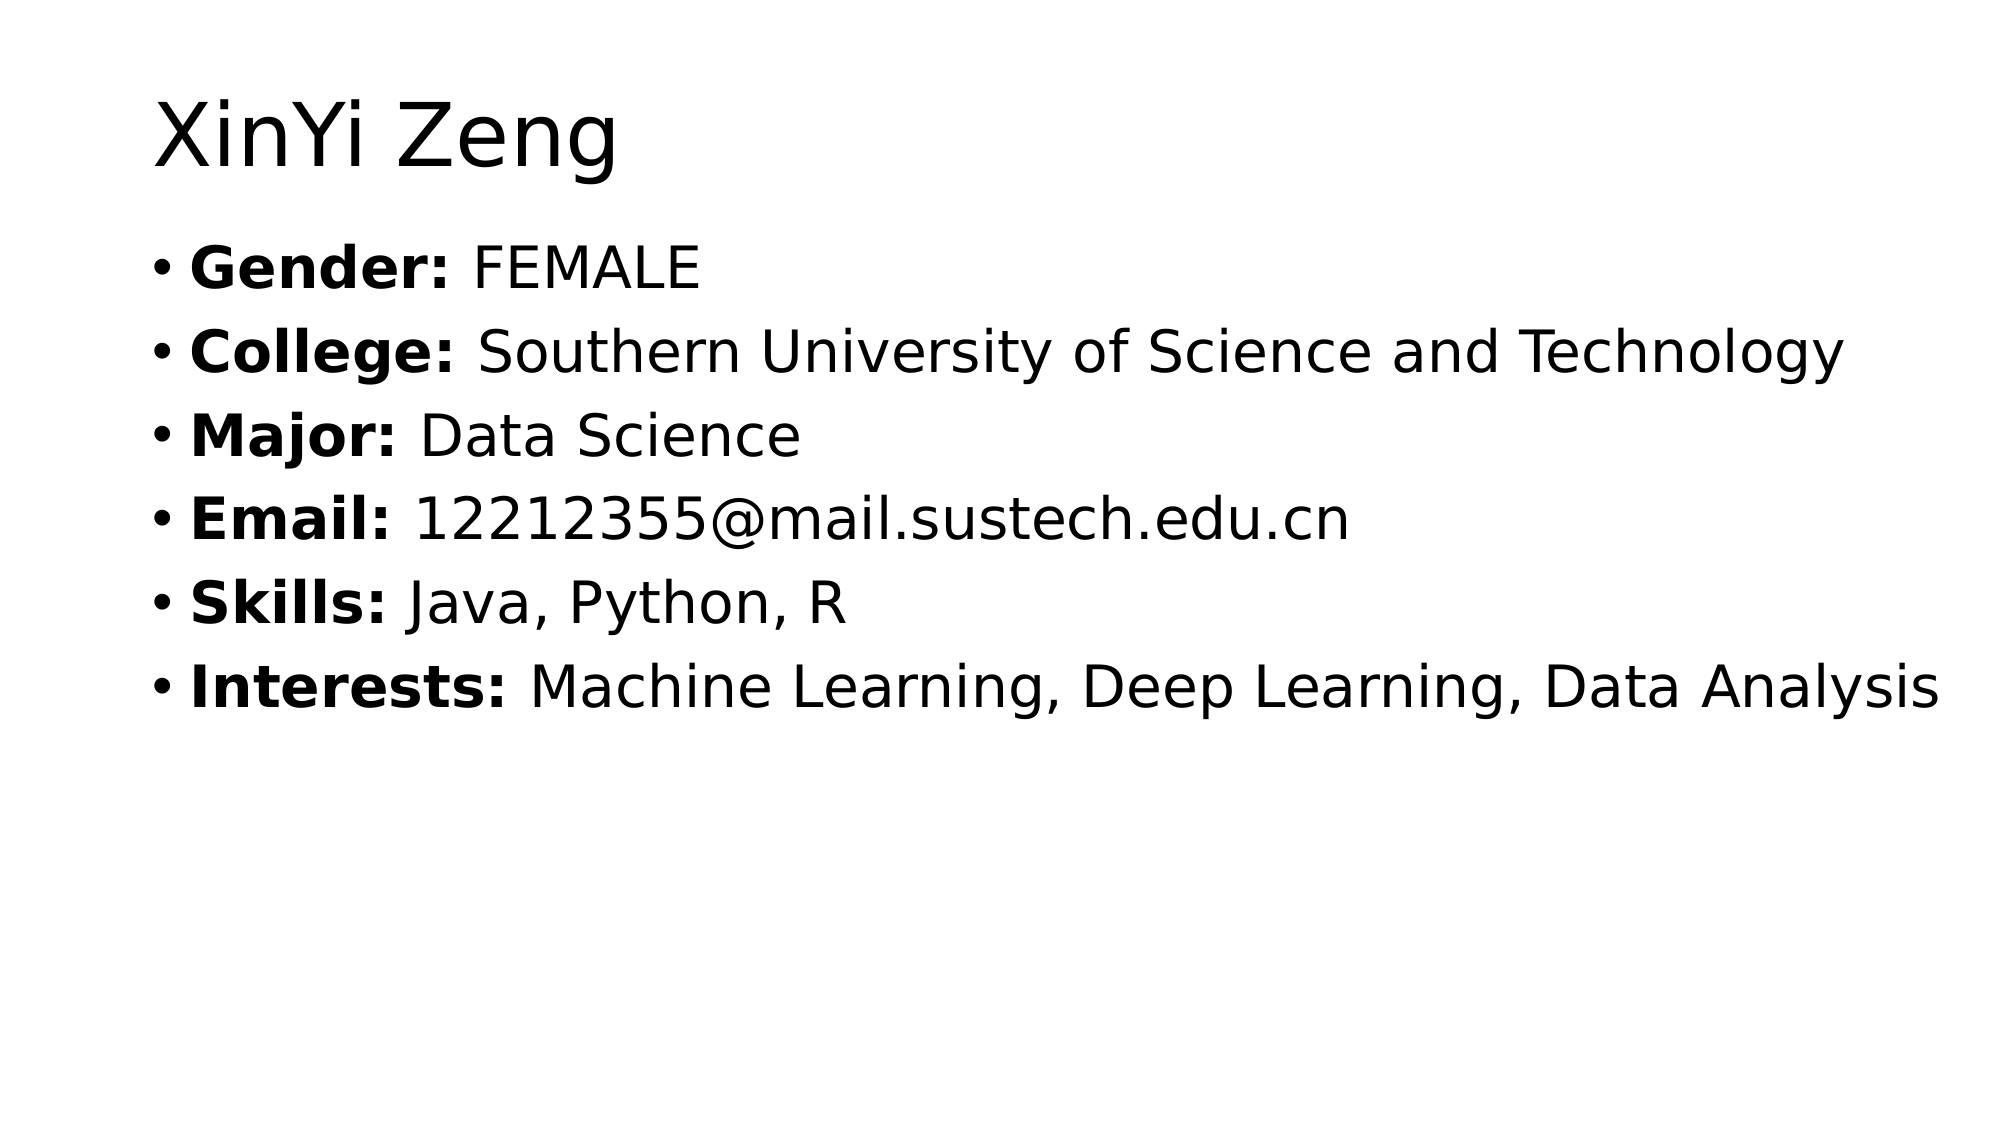

# XinYi Zeng
Gender: FEMALE
College: Southern University of Science and Technology
Major: Data Science
Email: 12212355@mail.sustech.edu.cn
Skills: Java, Python, R
Interests: Machine Learning, Deep Learning, Data Analysis